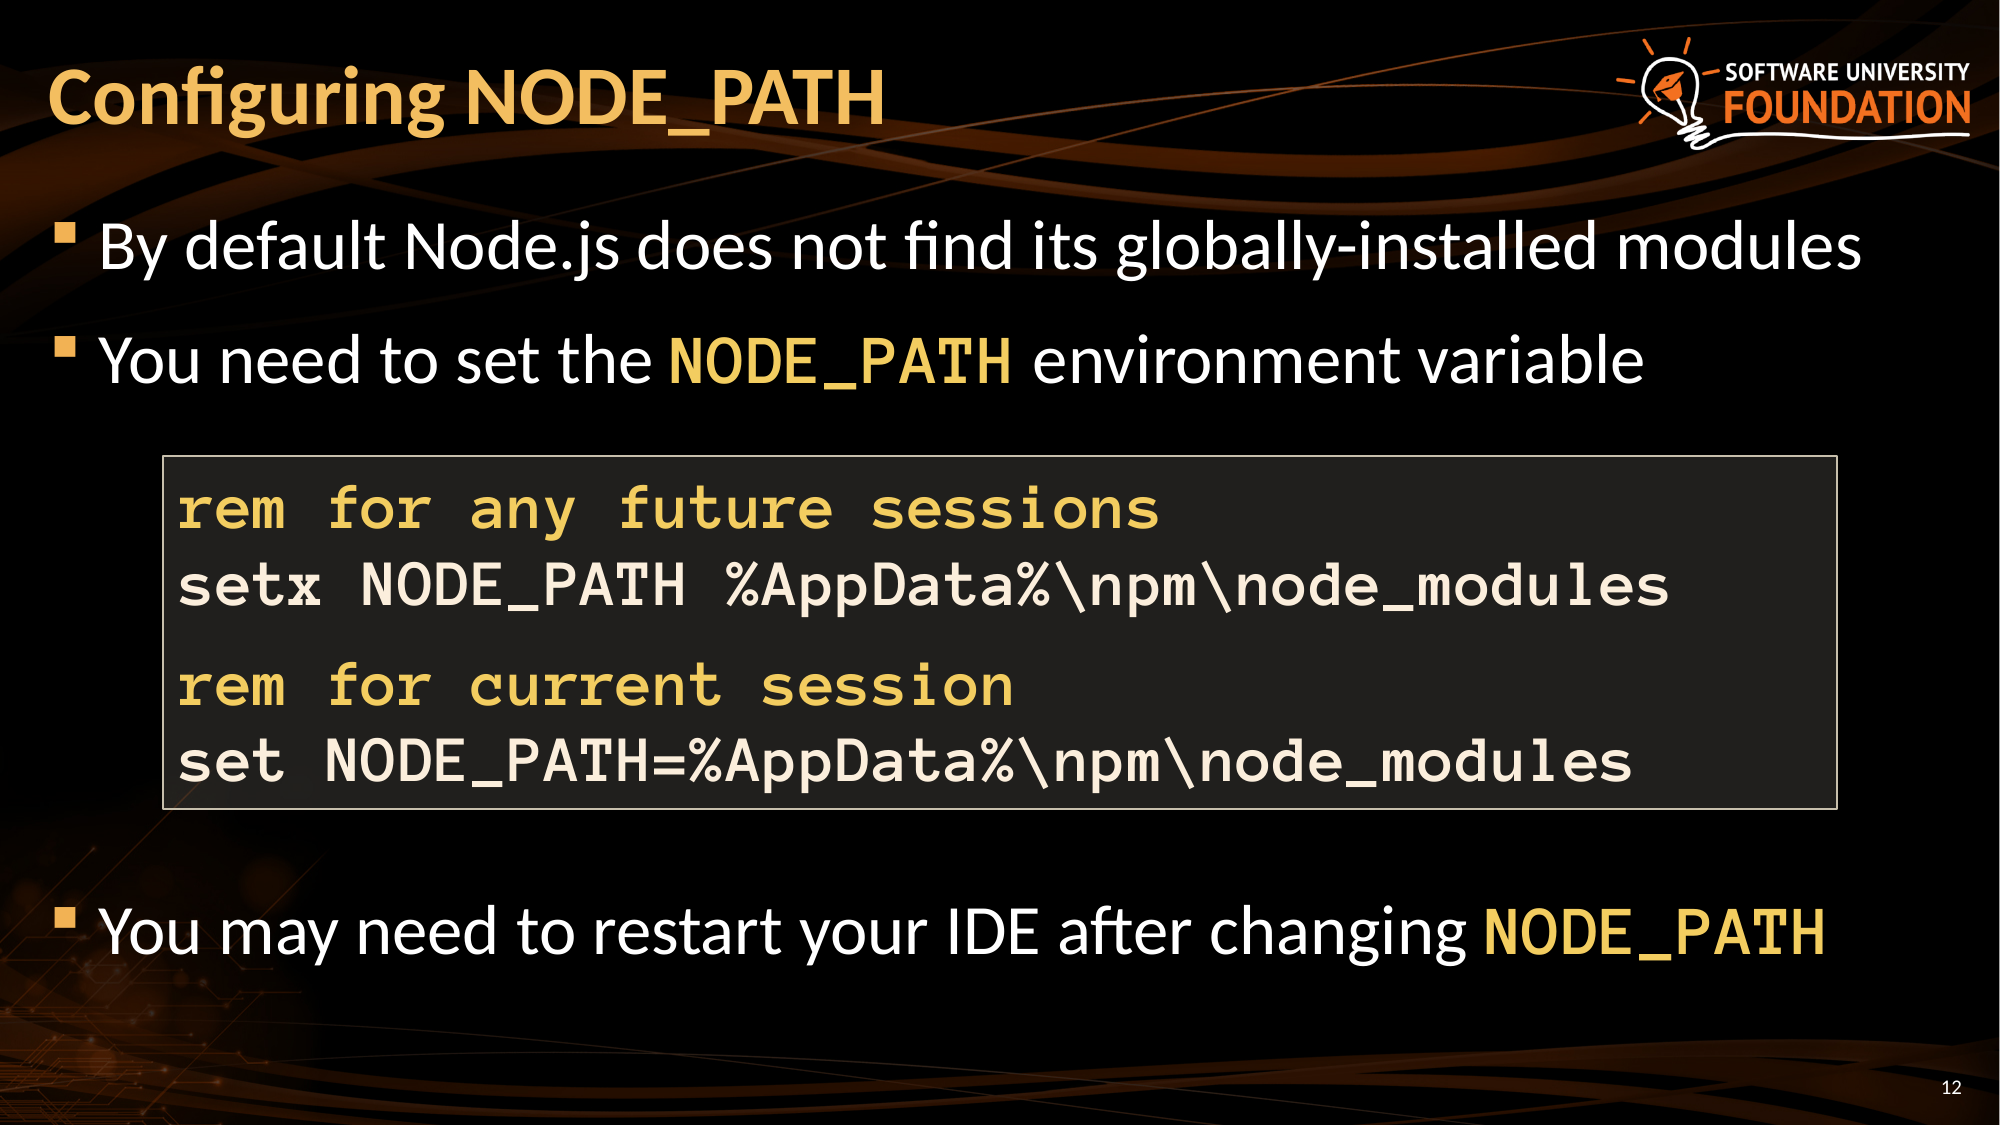

# Configuring NODE_PATH
By default Node.js does not find its globally-installed modules
You need to set the NODE_PATH environment variable

You may need to restart your IDE after changing NODE_PATH
rem for any future sessions
setx NODE_PATH %AppData%\npm\node_modules
rem for current session
set NODE_PATH=%AppData%\npm\node_modules
12